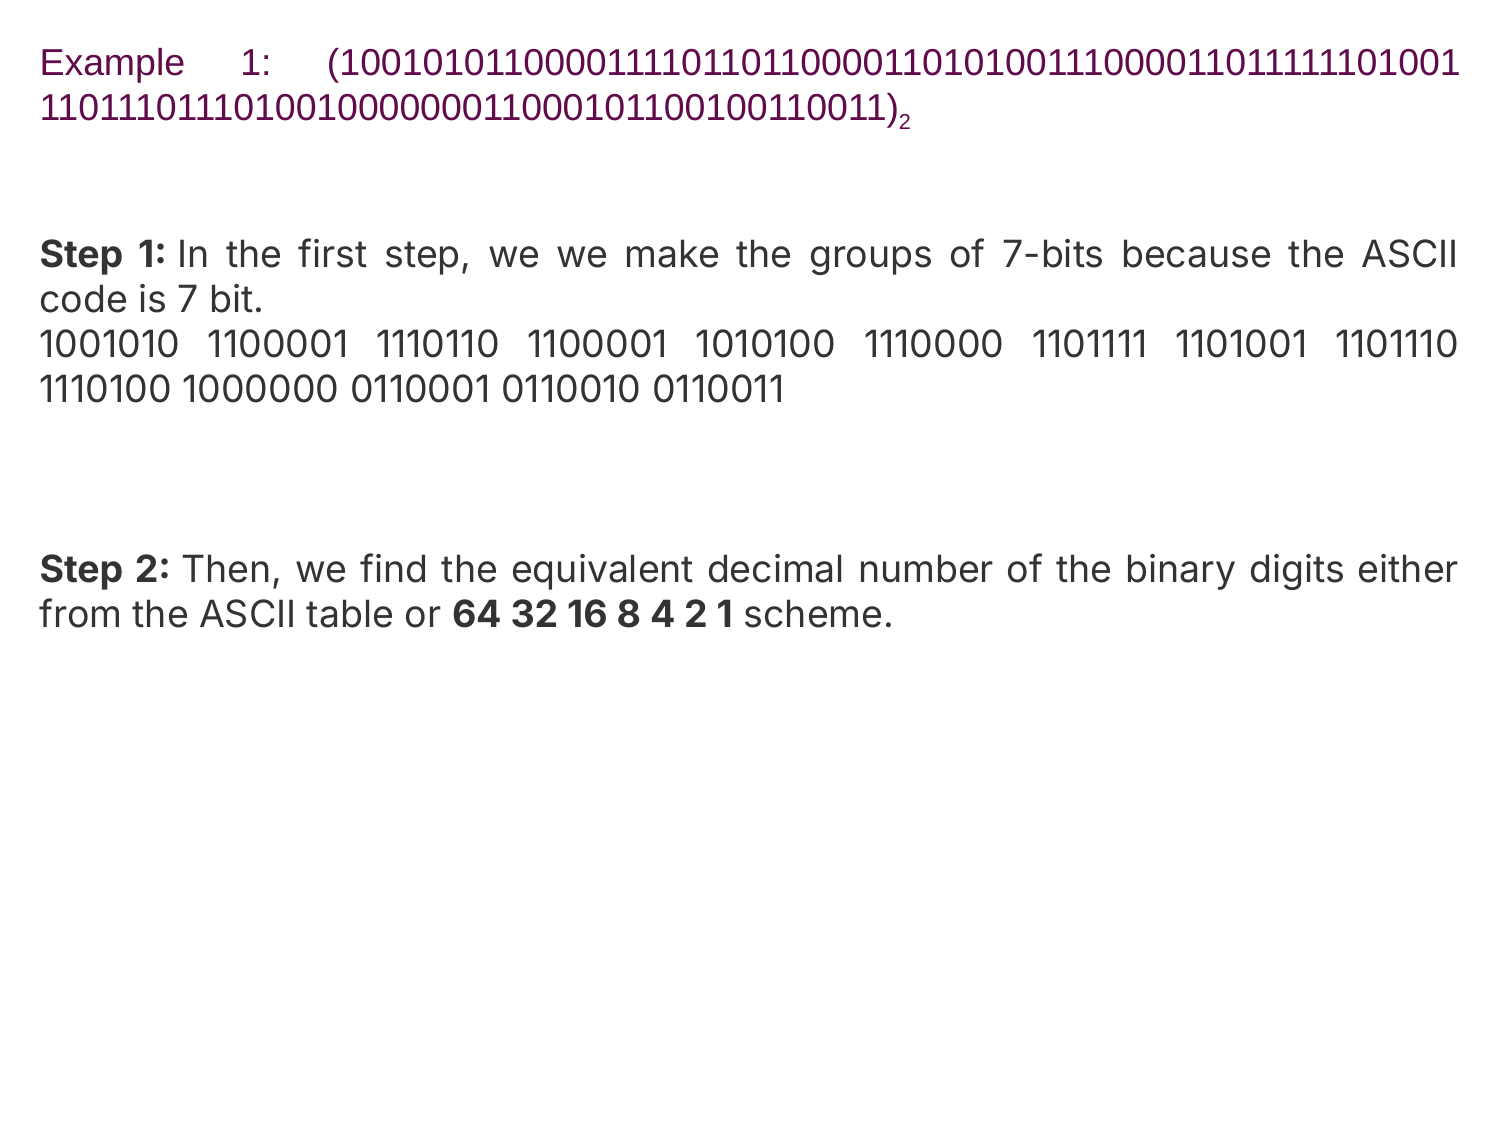

#
Example 1: (10010101100001111011011000011010100111000011011111101001 110111011101001000000011000101100100110011)2

Step 1: In the first step, we we make the groups of 7-bits because the ASCII code is 7 bit.
1001010 1100001 1110110 1100001 1010100 1110000 1101111 1101001 1101110 1110100 1000000 0110001 0110010 0110011

Step 2: Then, we find the equivalent decimal number of the binary digits either from the ASCII table or 64 32 16 8 4 2 1 scheme.